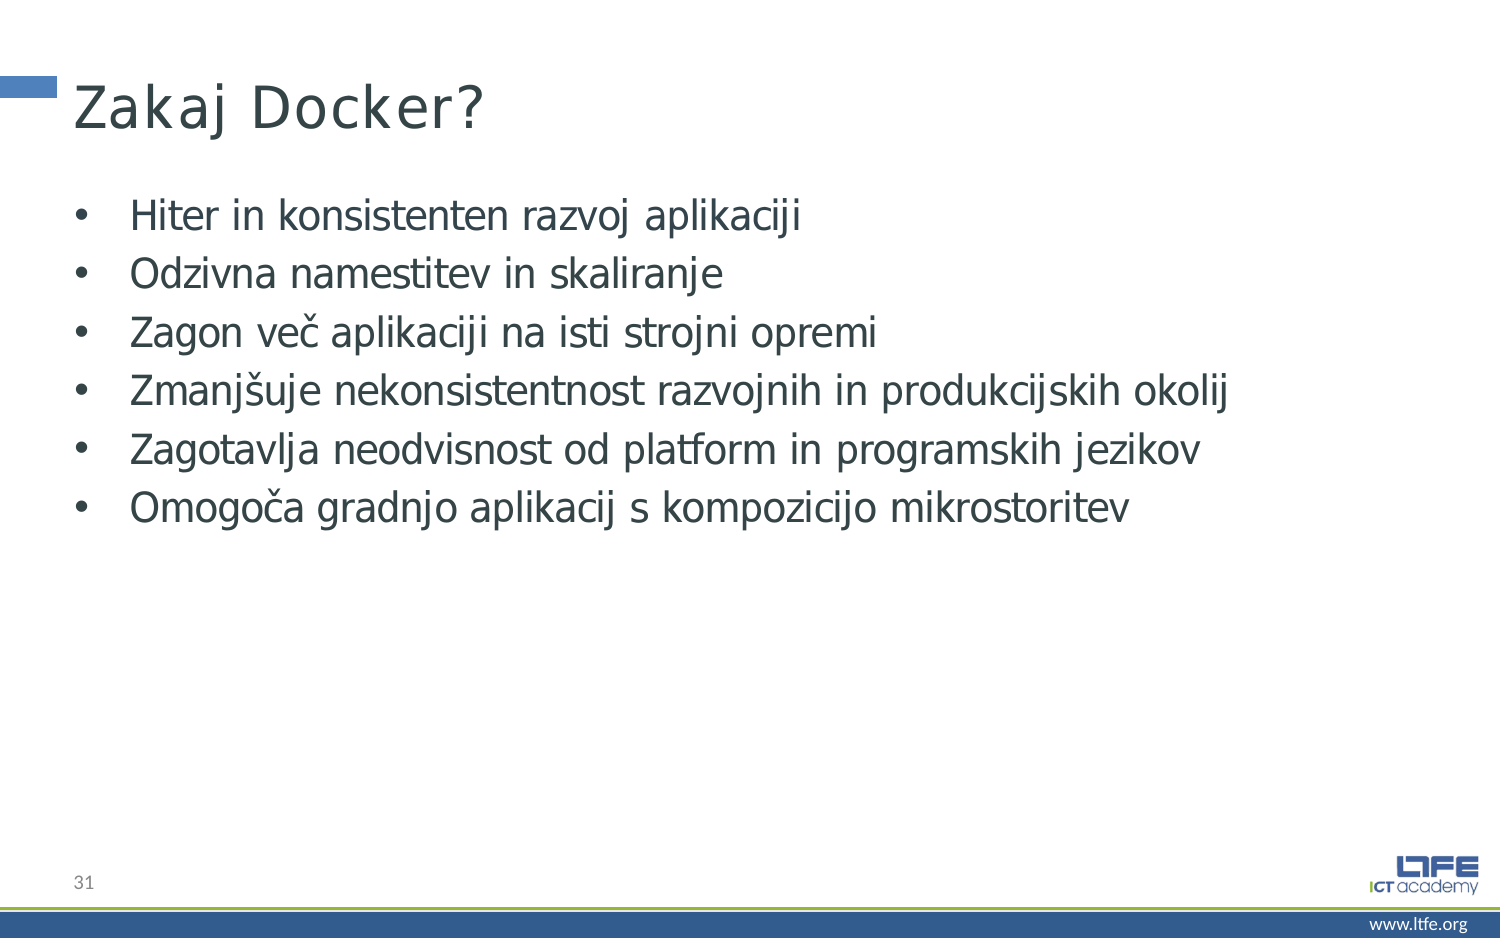

# Zakaj Docker?
Hiter in konsistenten razvoj aplikaciji
Odzivna namestitev in skaliranje
Zagon več aplikaciji na isti strojni opremi
Zmanjšuje nekonsistentnost razvojnih in produkcijskih okolij
Zagotavlja neodvisnost od platform in programskih jezikov
Omogoča gradnjo aplikacij s kompozicijo mikrostoritev

31